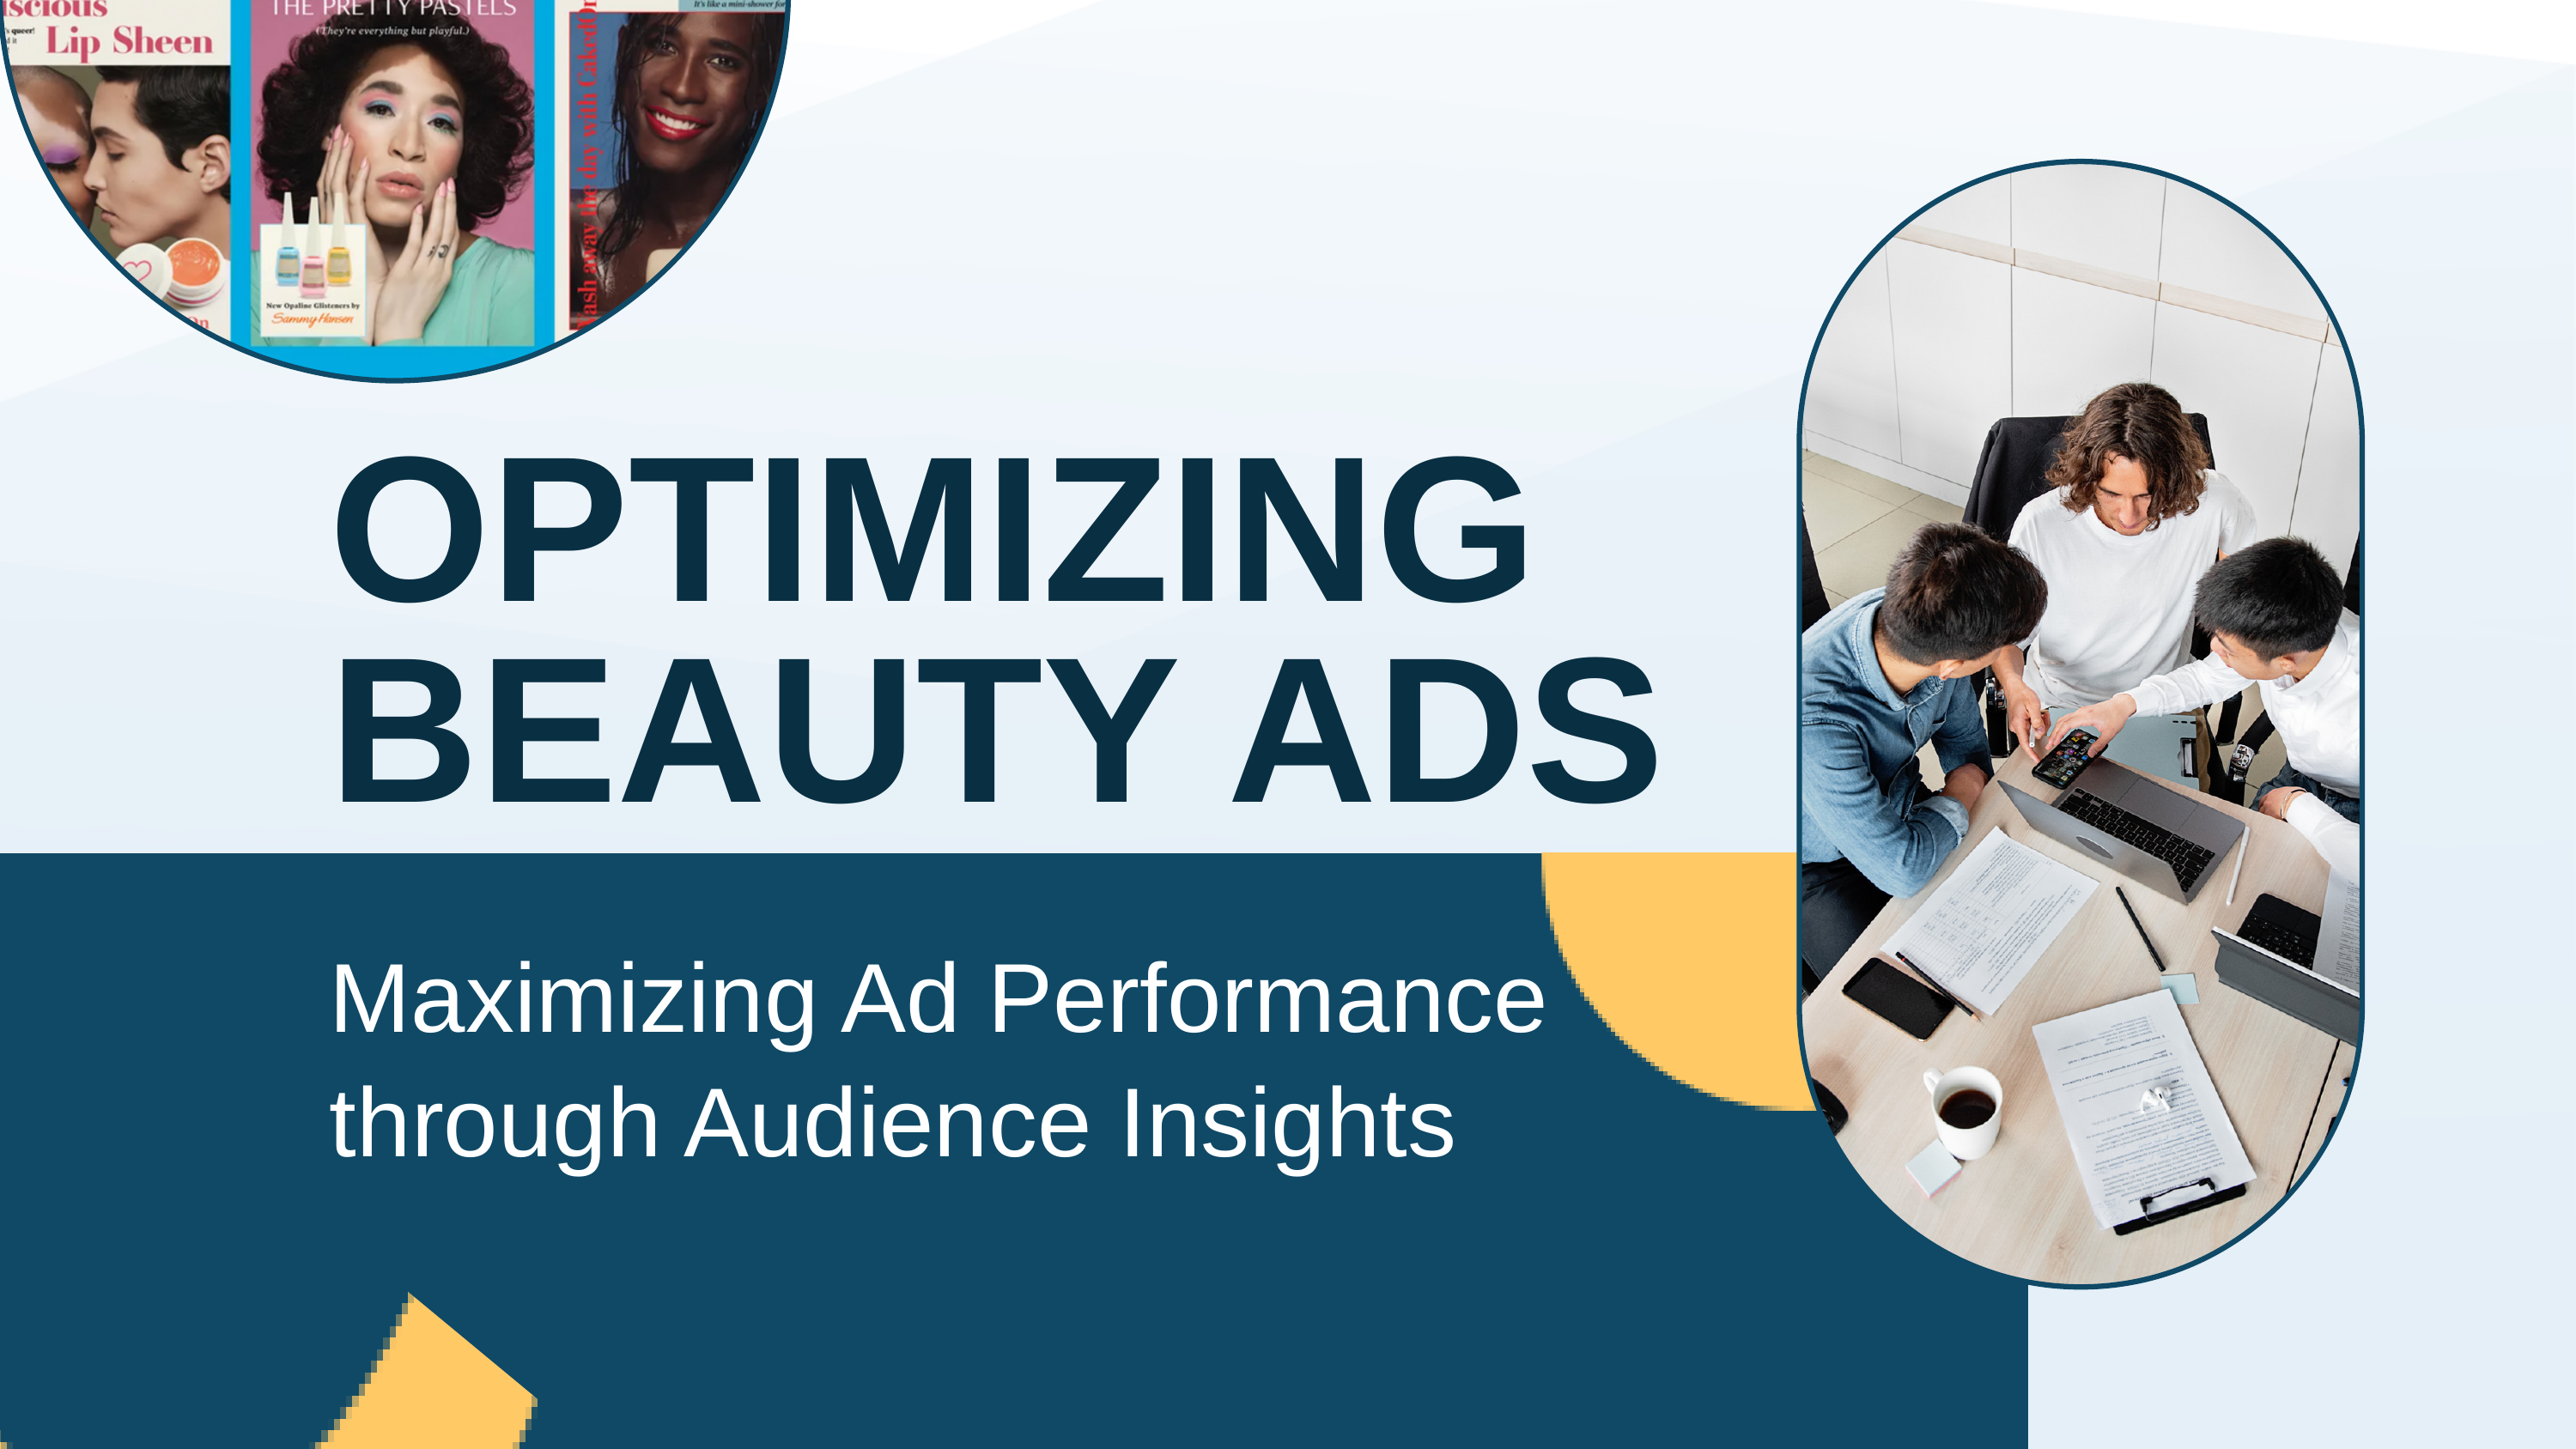

OPTIMIZING BEAUTY ADS

Maximizing Ad Performance through Audience Insights